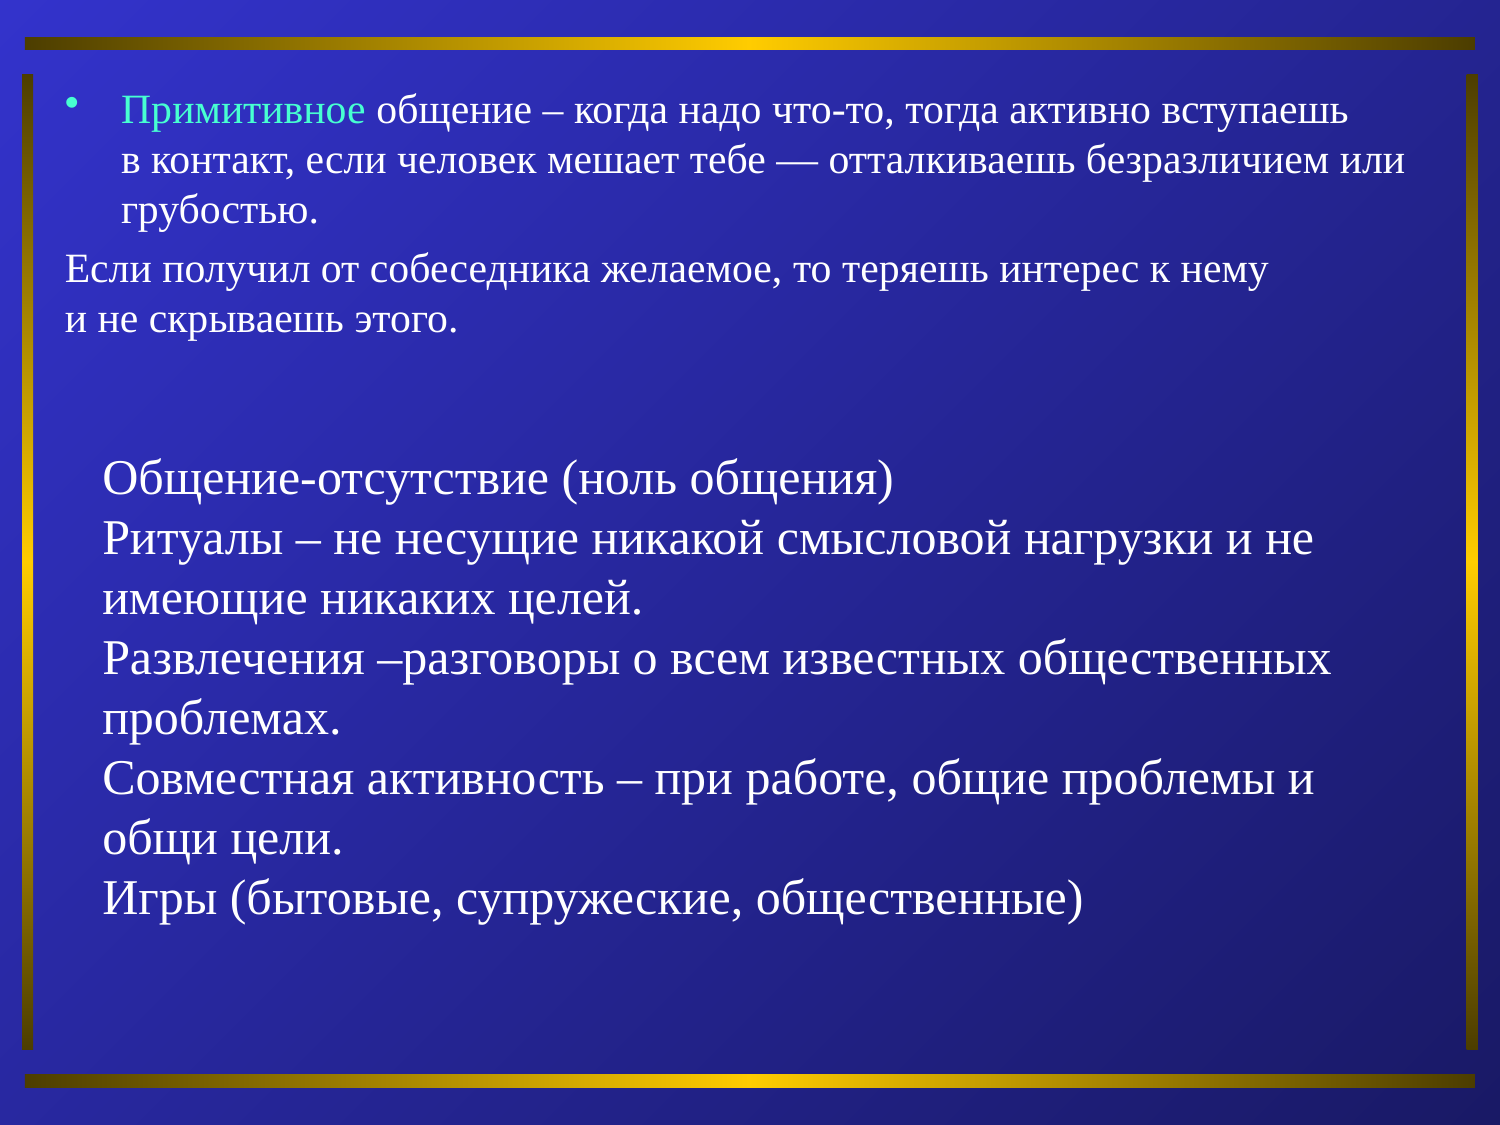

Примитивное общение – когда надо что-то, тогда активно вступаешь в контакт, если человек мешает тебе — отталкиваешь безразличием или грубостью.
Если получил от собеседника желаемое, то теряешь интерес к нему и не скрываешь этого.
Общение-отсутствие (ноль общения)
Ритуалы – не несущие никакой смысловой нагрузки и не имеющие никаких целей.
Развлечения –разговоры о всем известных общественных проблемах.
Совместная активность – при работе, общие проблемы и общи цели.
Игры (бытовые, супружеские, общественные)